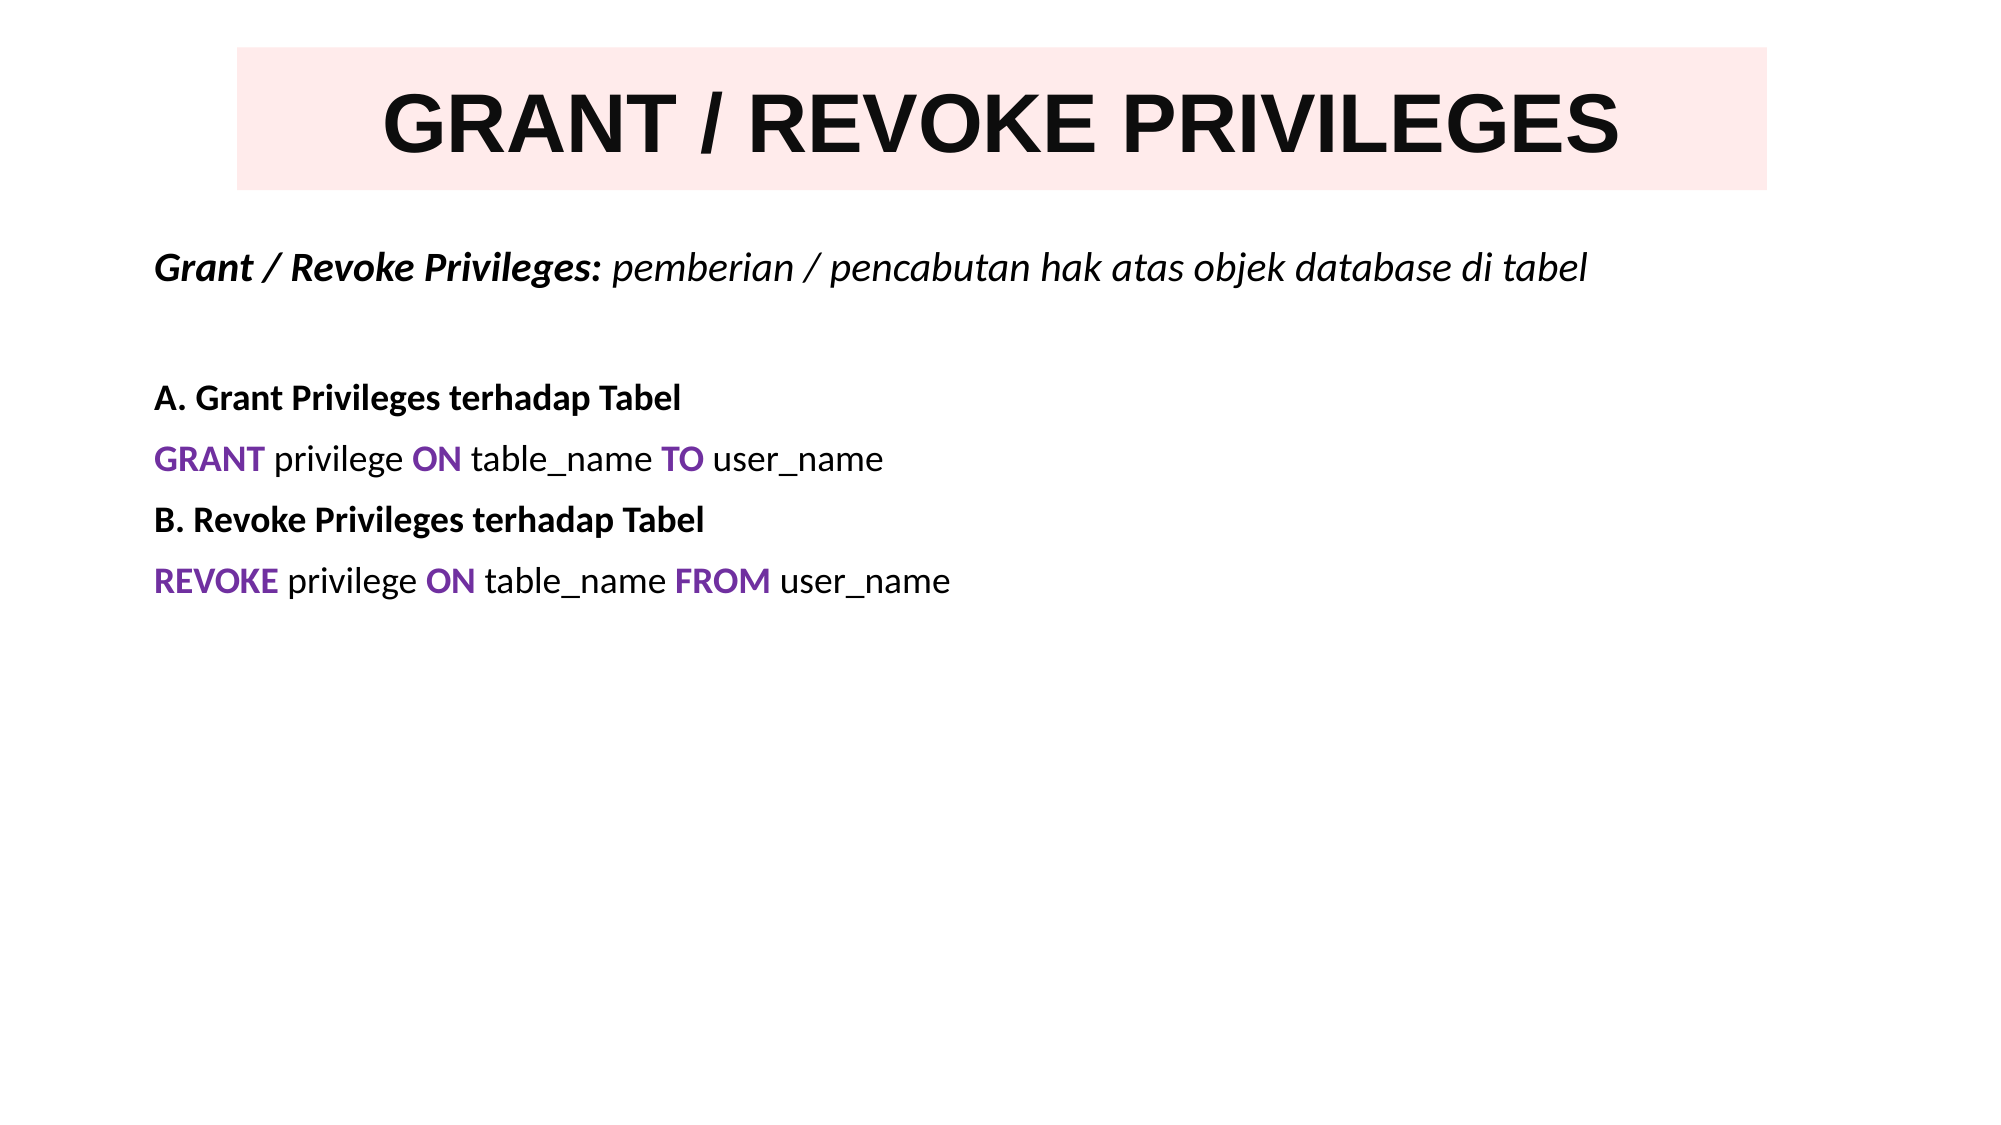

GRANT / REVOKE PRIVILEGES
Grant / Revoke Privileges: pemberian / pencabutan hak atas objek database di tabel

A. Grant Privileges terhadap Tabel
GRANT privilege ON table_name TO user_name
B. Revoke Privileges terhadap Tabel
REVOKE privilege ON table_name FROM user_name